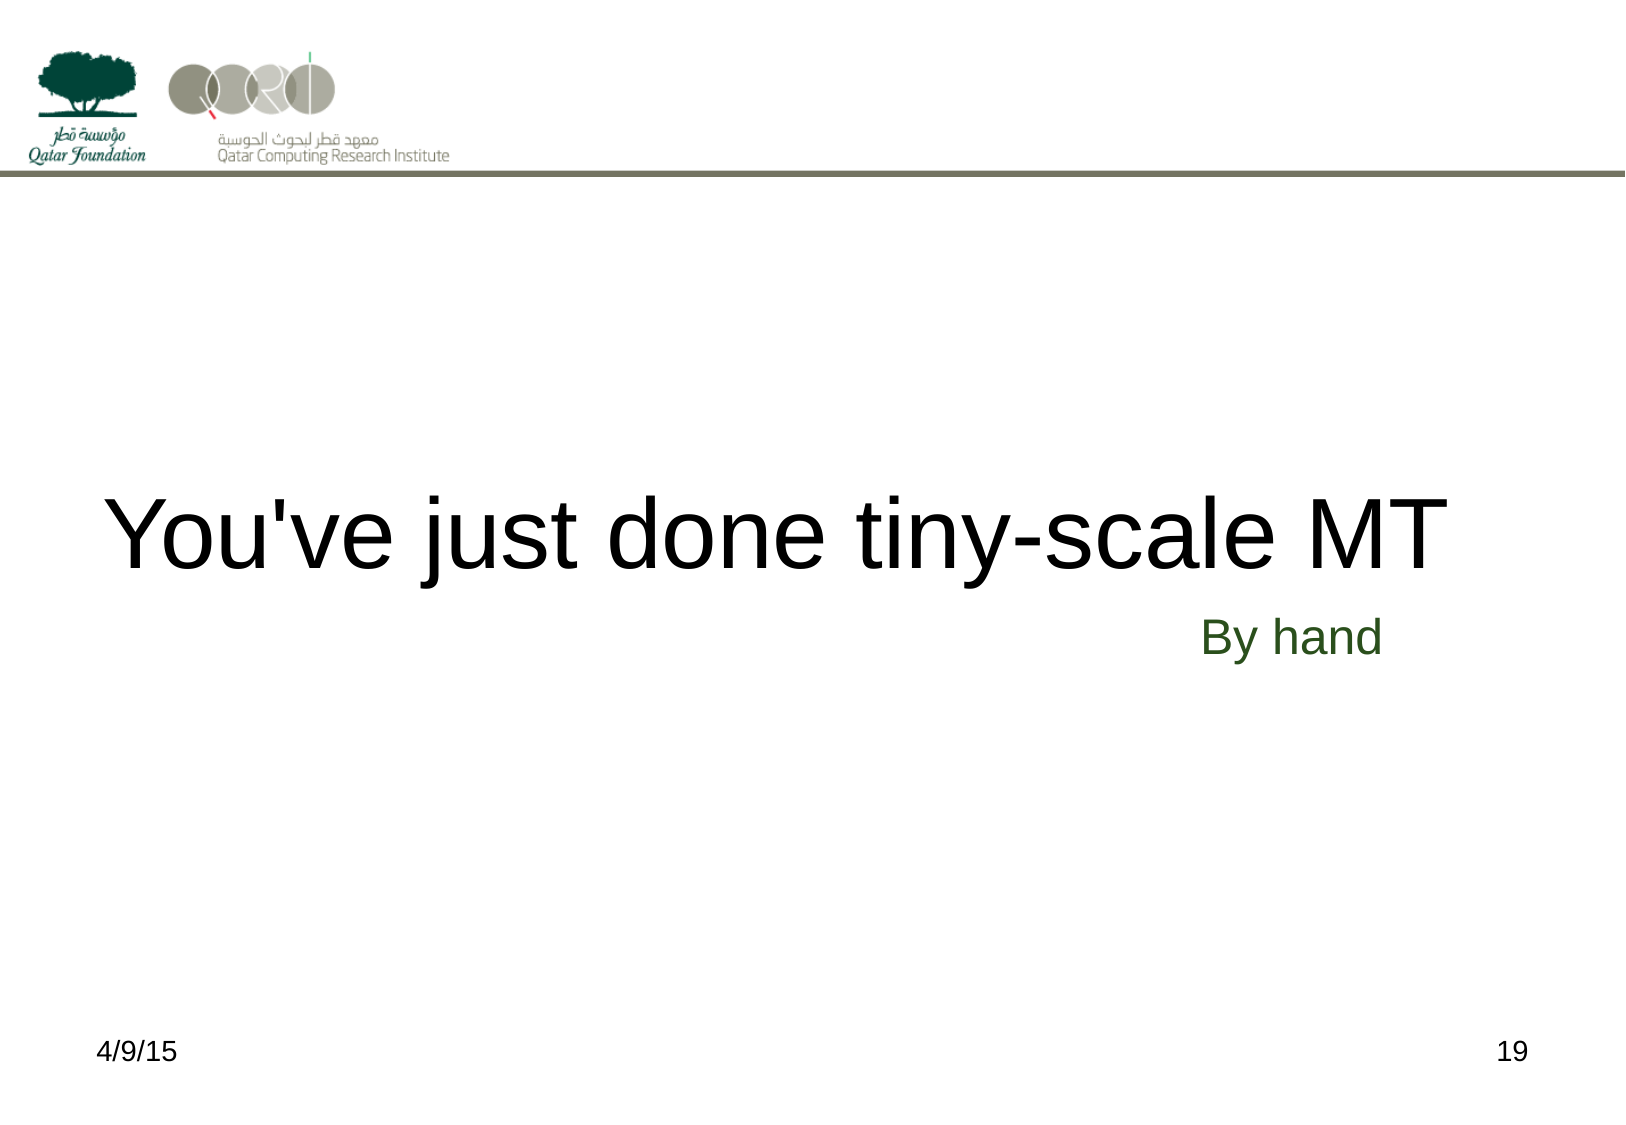

You've just done tiny-scale MT
By hand
4/9/15
19